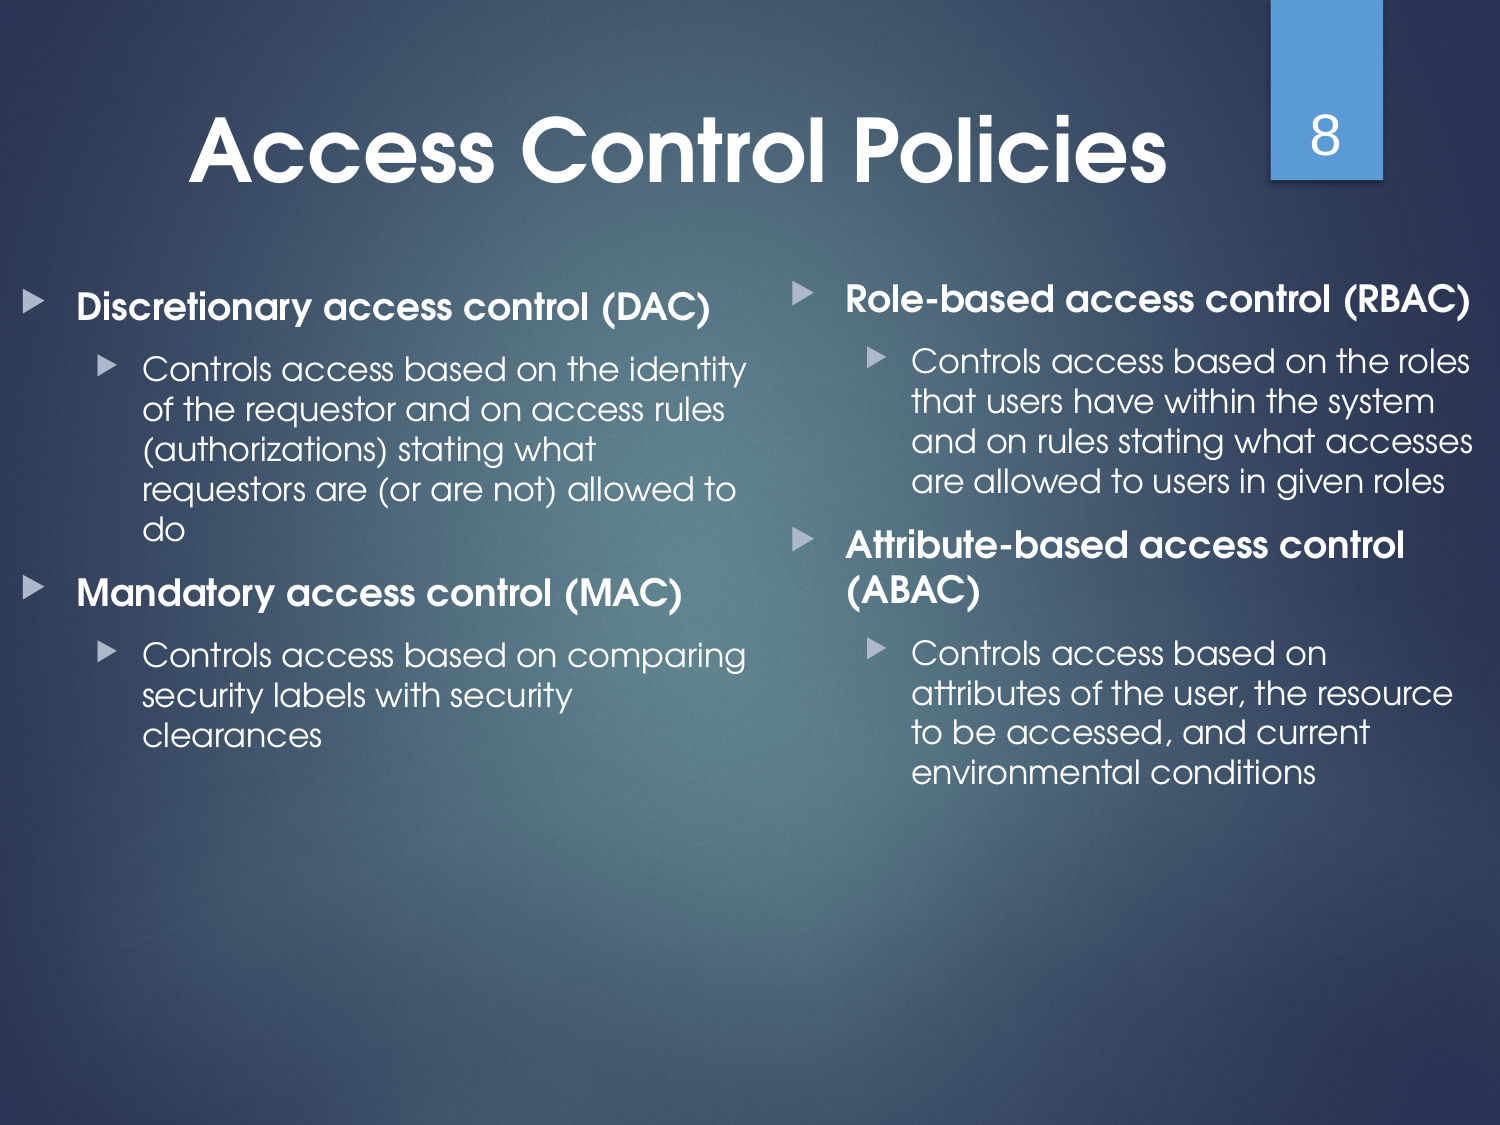

8
# Access Control Policies
Role-based access control (RBAC)
Controls access based on the roles that users have within the system and on rules stating what accesses are allowed to users in given roles
Attribute-based access control (ABAC)
Controls access based on attributes of the user, the resource to be accessed, and current environmental conditions
Discretionary access control (DAC)
Controls access based on the identity of the requestor and on access rules (authorizations) stating what requestors are (or are not) allowed to do
Mandatory access control (MAC)
Controls access based on comparing security labels with security clearances